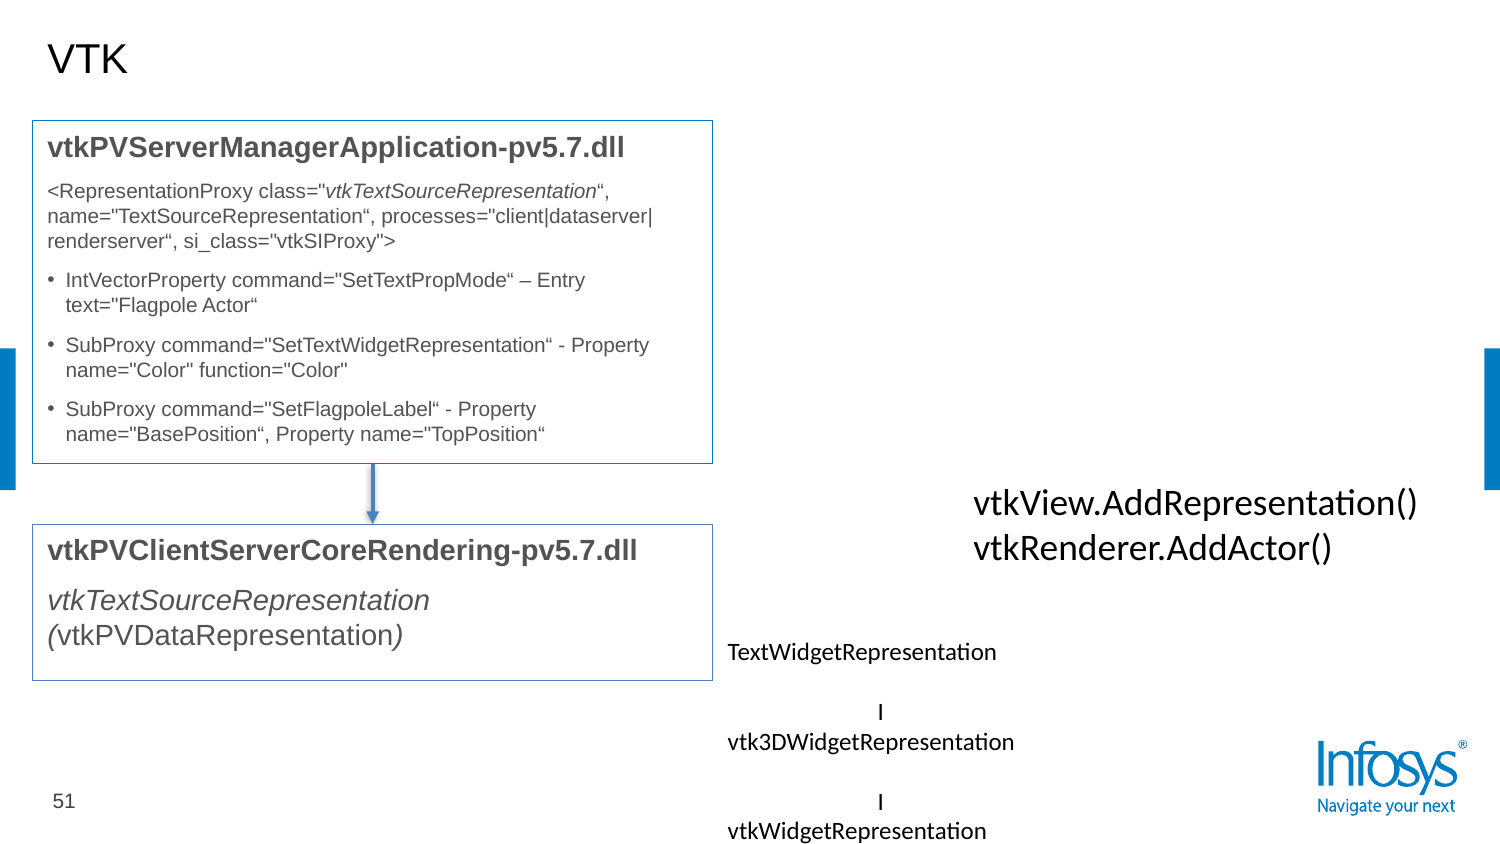

# VTK
vtkPVServerManagerApplication-pv5.7.dll
<RepresentationProxy class="vtkTextSourceRepresentation“, name="TextSourceRepresentation“, processes="client|dataserver|renderserver“, si_class="vtkSIProxy">
IntVectorProperty command="SetTextPropMode“ – Entry text="Flagpole Actor“
SubProxy command="SetTextWidgetRepresentation“ - Property name="Color" function="Color"
SubProxy command="SetFlagpoleLabel“ - Property name="BasePosition“, Property name="TopPosition“
vtkView.AddRepresentation()
vtkRenderer.AddActor()
vtkPVClientServerCoreRendering-pv5.7.dll
vtkTextSourceRepresentation (vtkPVDataRepresentation)

TextWidgetRepresentation
		I
vtk3DWidgetRepresentation
		I
vtkWidgetRepresentation
51